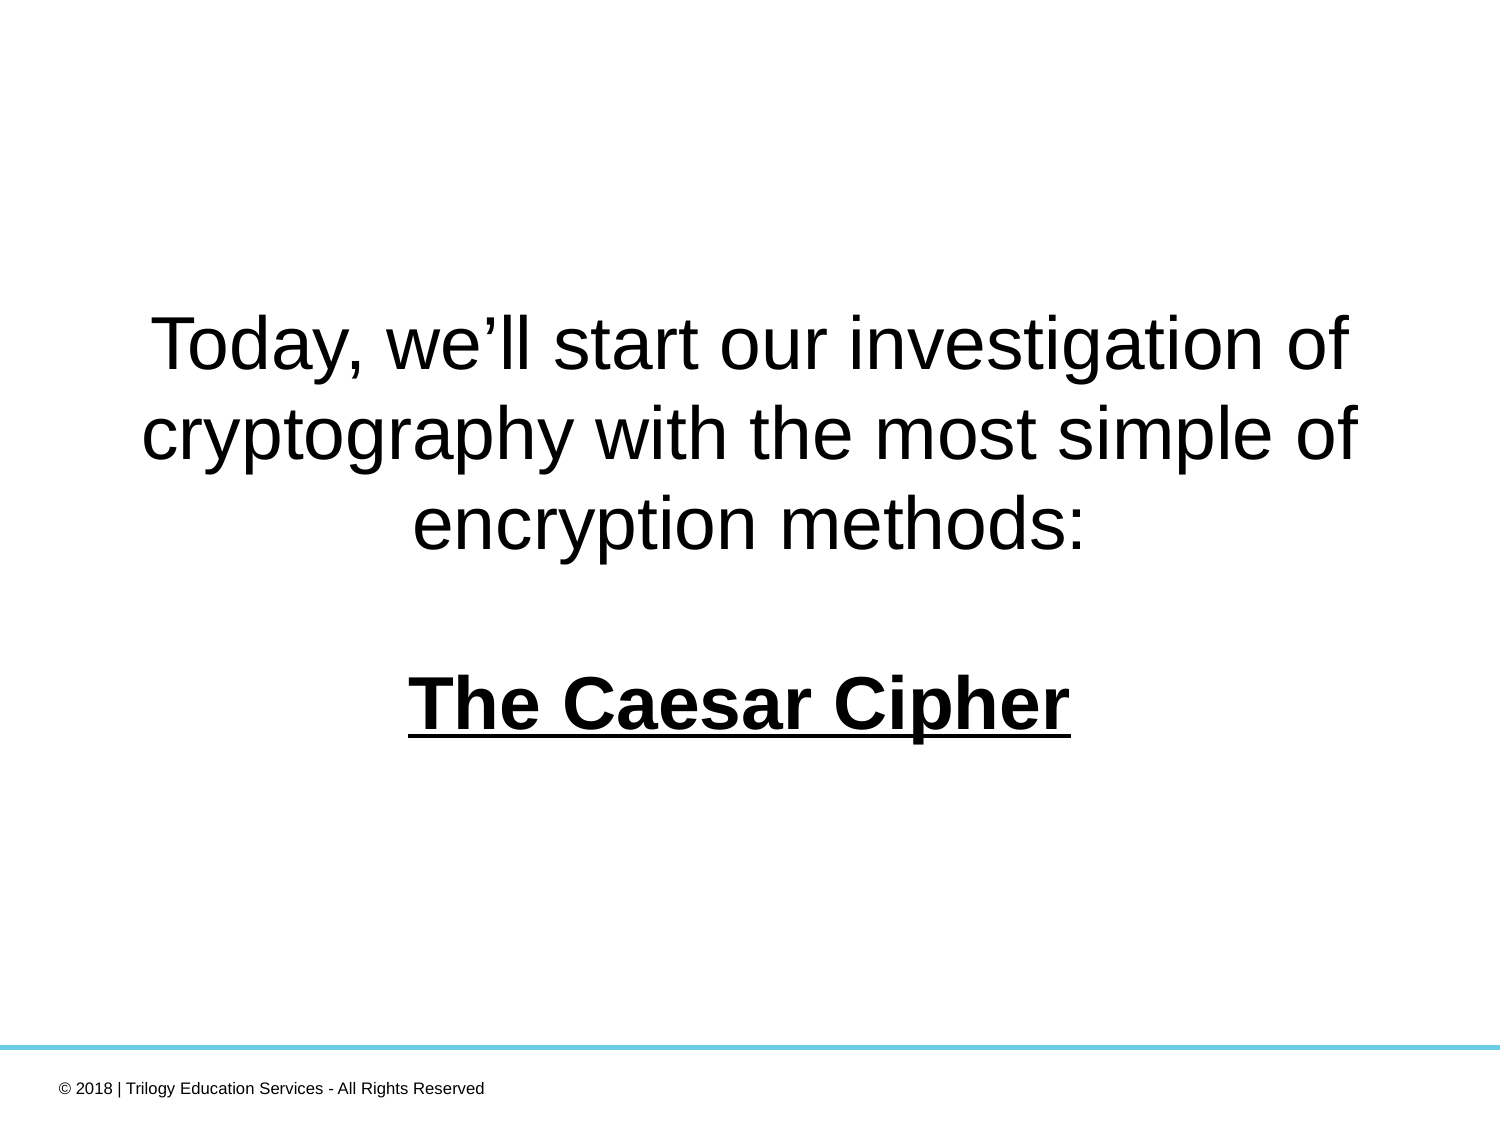

Today, we’ll start our investigation of cryptography with the most simple of encryption methods:

The Caesar Cipher